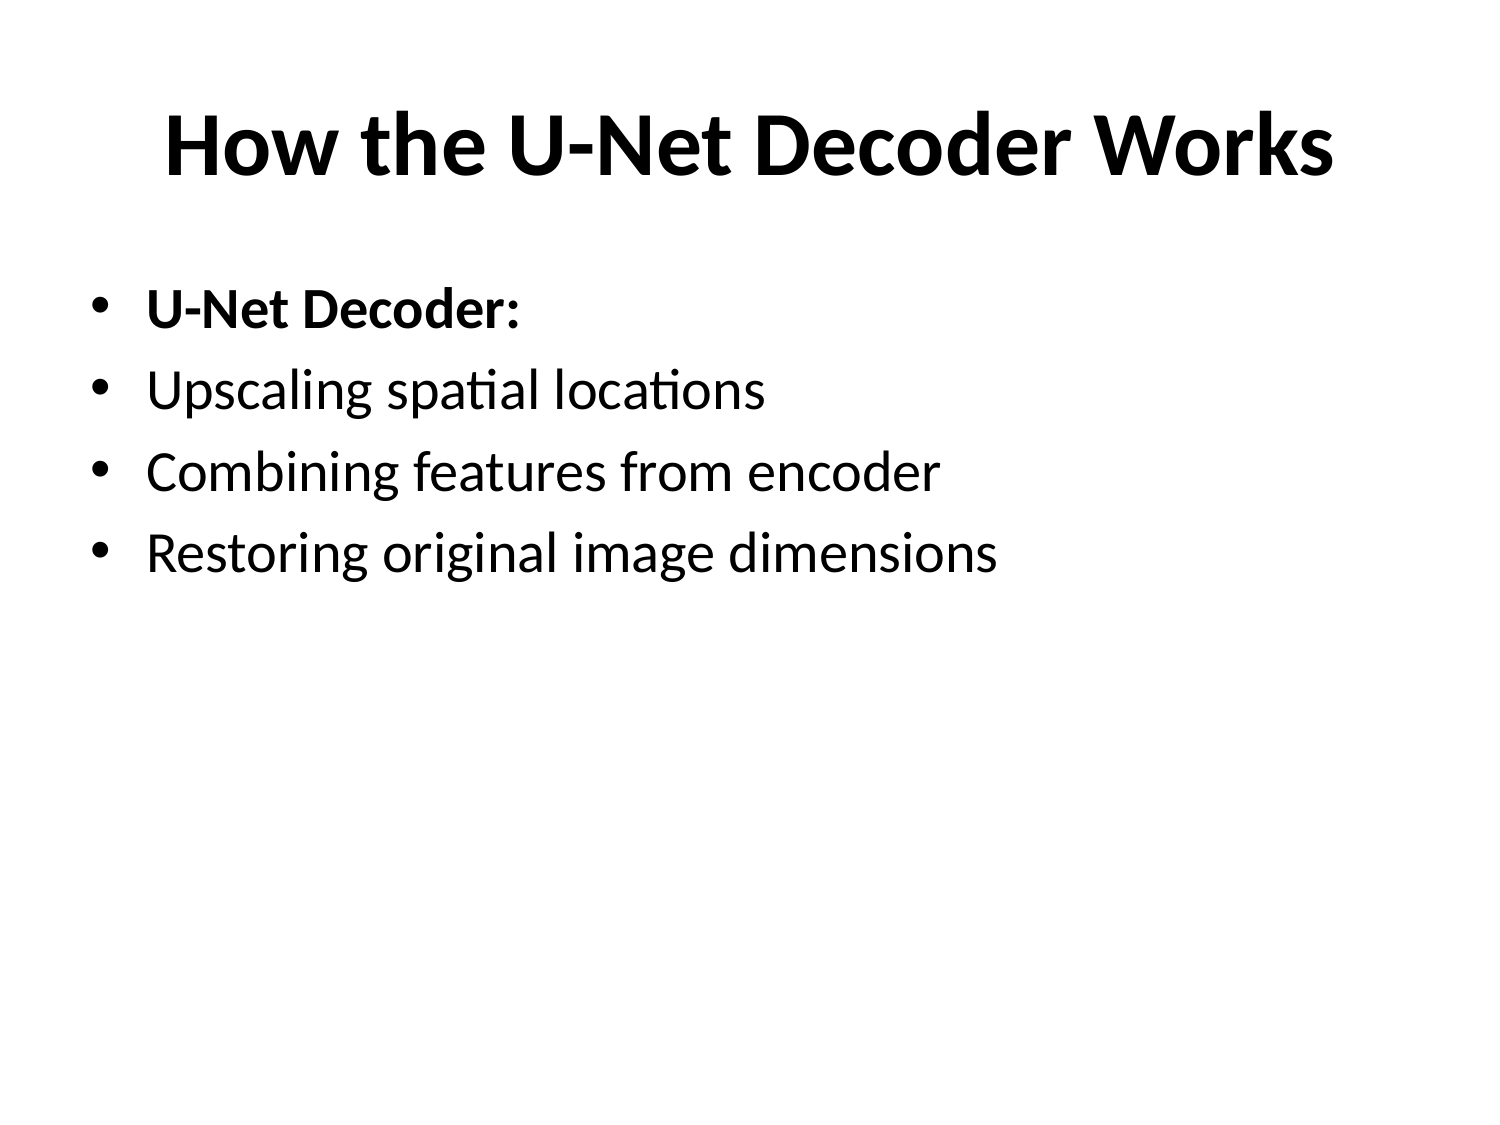

# How the U-Net Decoder Works
U-Net Decoder:
Upscaling spatial locations
Combining features from encoder
Restoring original image dimensions